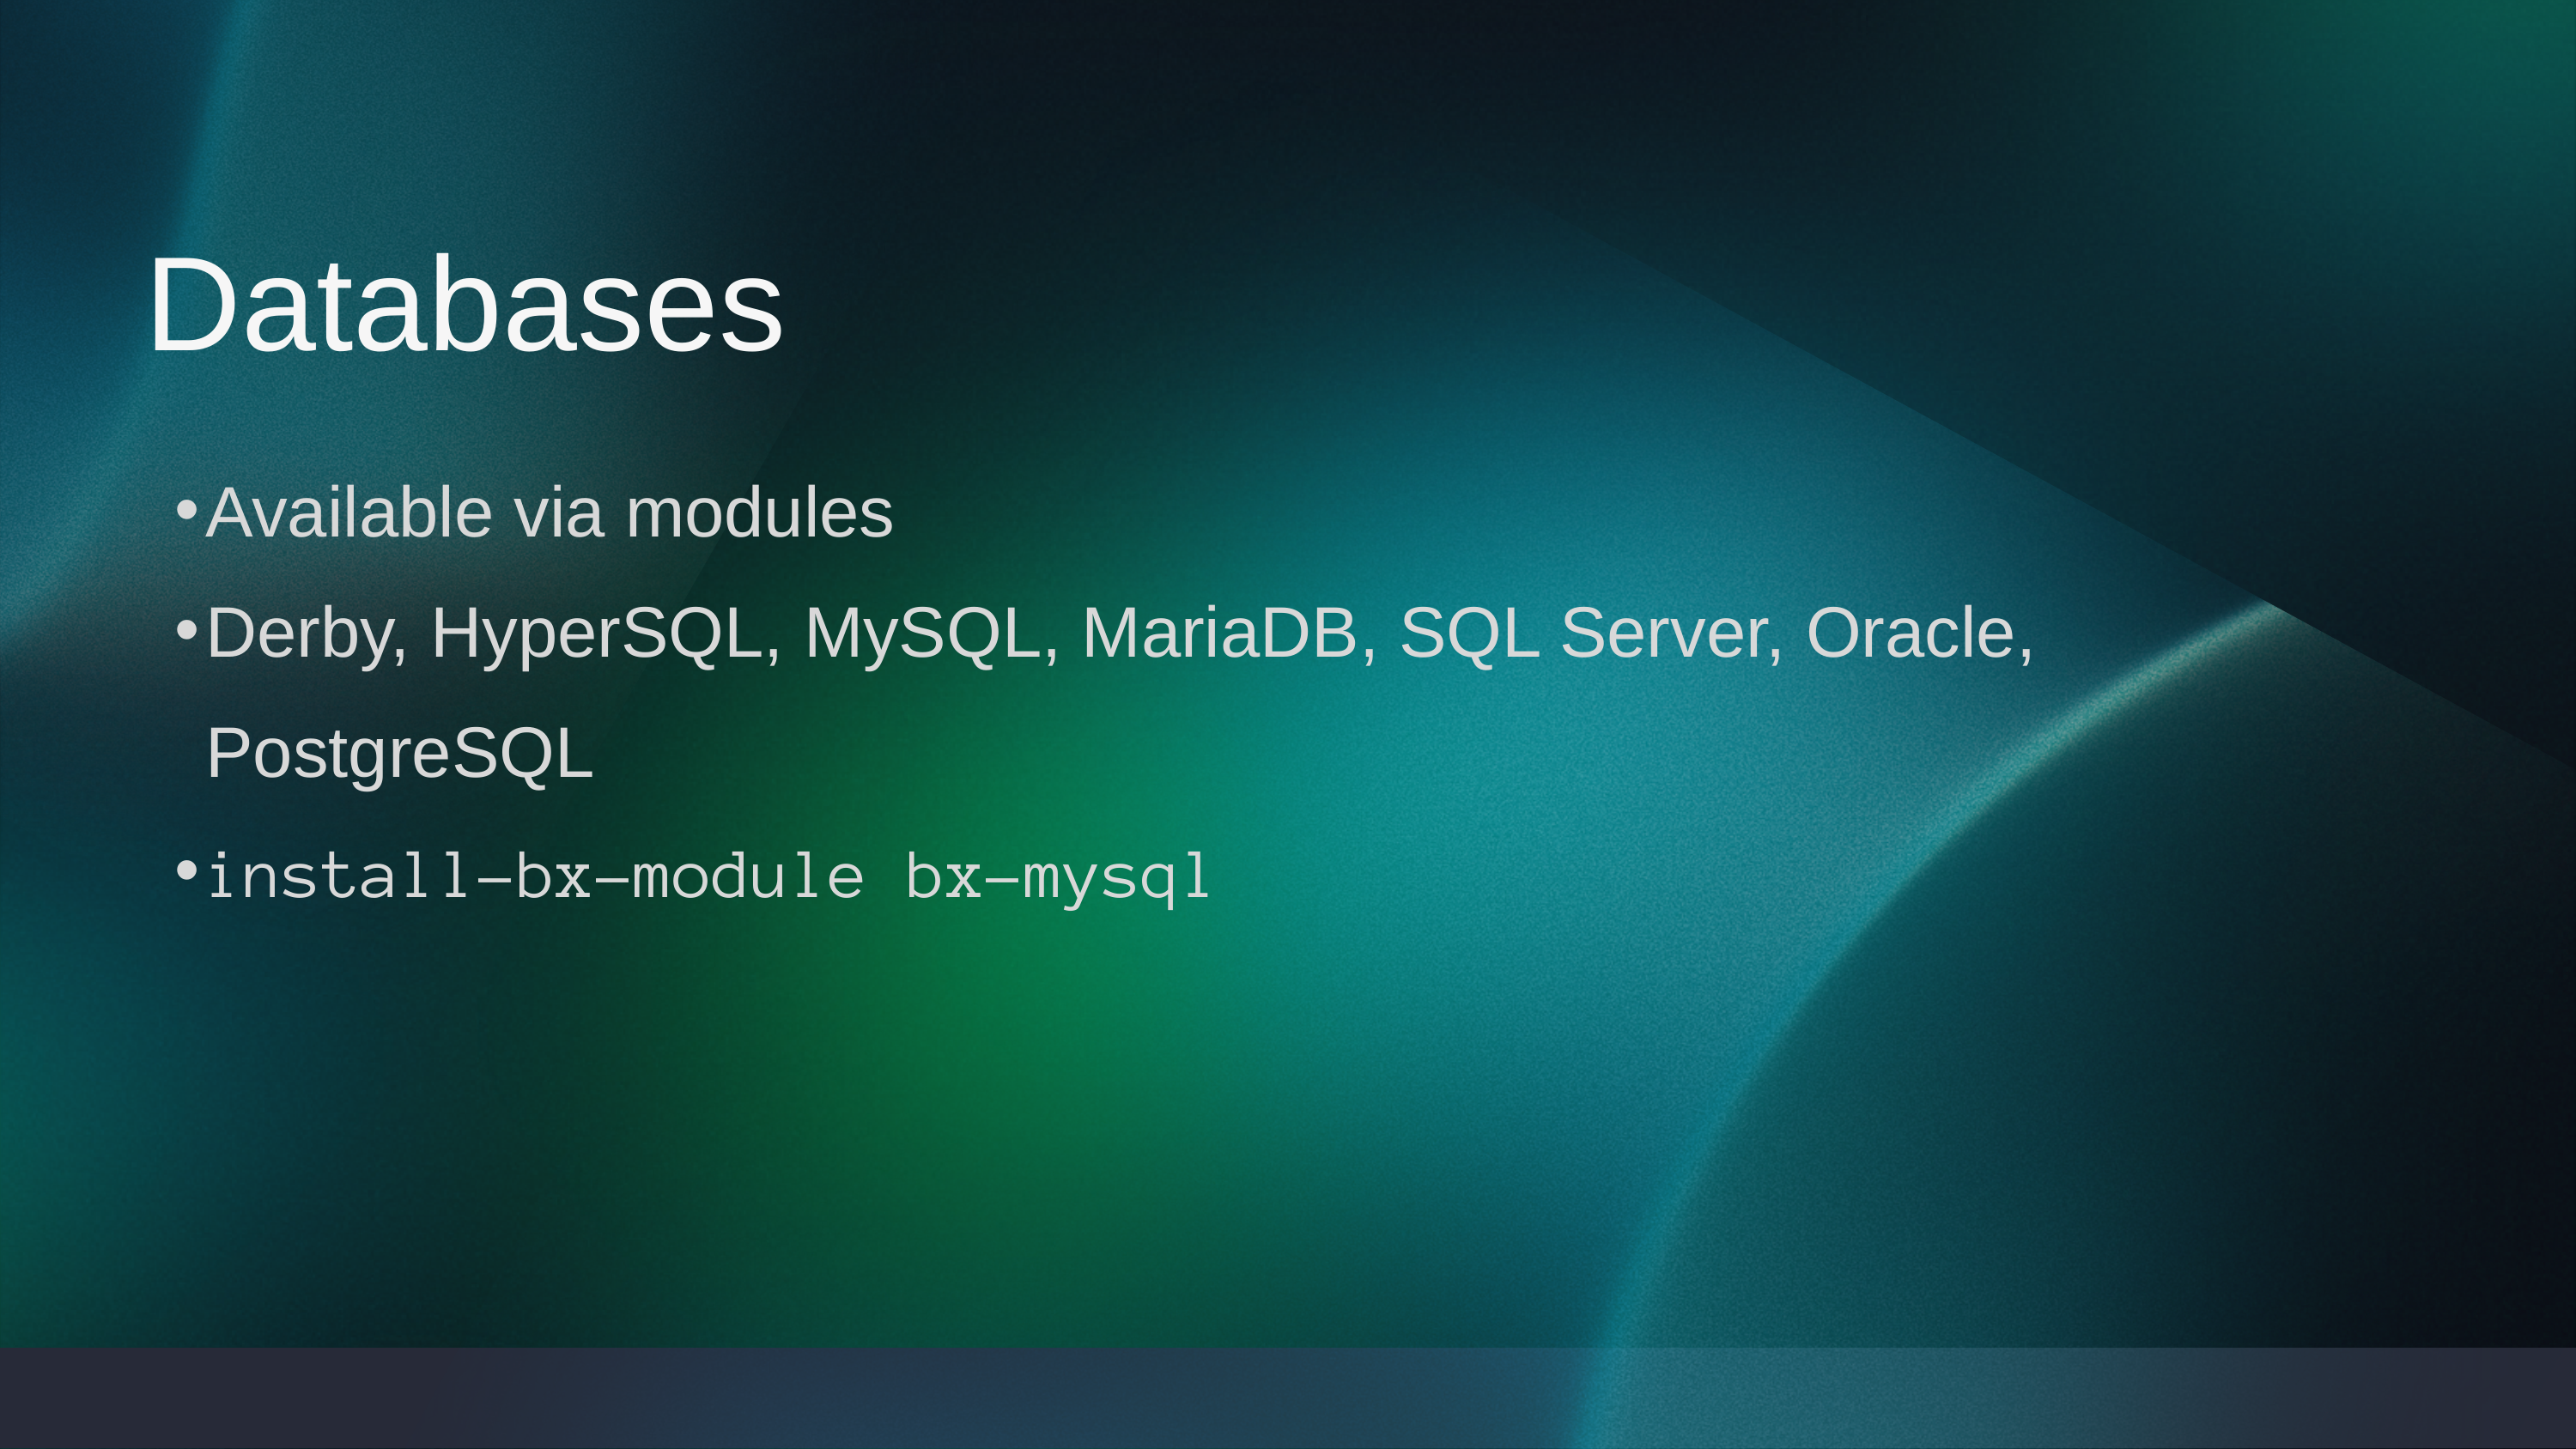

Databases
Available via modules
Derby, HyperSQL, MySQL, MariaDB, SQL Server, Oracle, PostgreSQL
install-bx-module bx-mysql